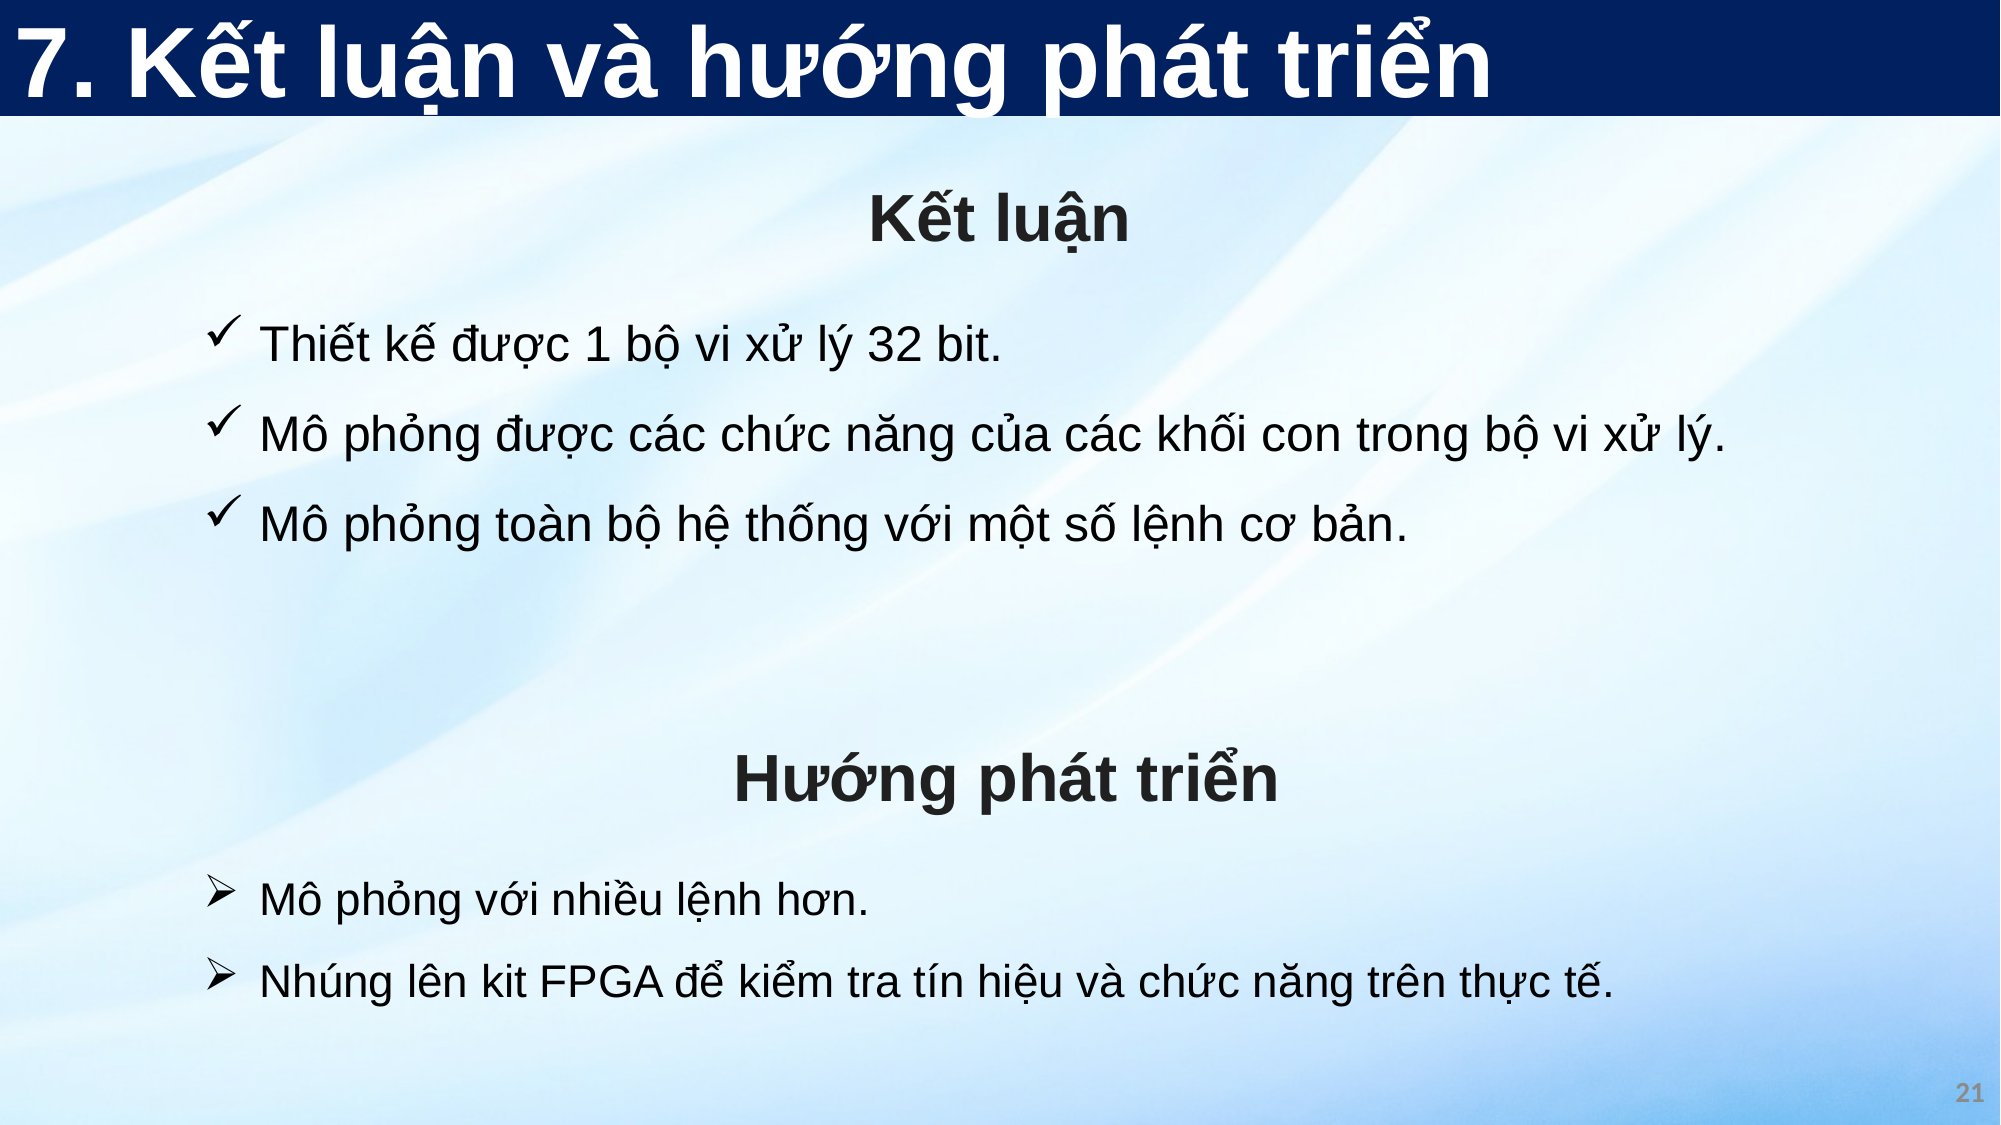

7. Kết luận và hướng phát triển
Kết luận
Thiết kế được 1 bộ vi xử lý 32 bit.
Mô phỏng được các chức năng của các khối con trong bộ vi xử lý.
Mô phỏng toàn bộ hệ thống với một số lệnh cơ bản.
Hướng phát triển
Mô phỏng với nhiều lệnh hơn.
Nhúng lên kit FPGA để kiểm tra tín hiệu và chức năng trên thực tế.
21